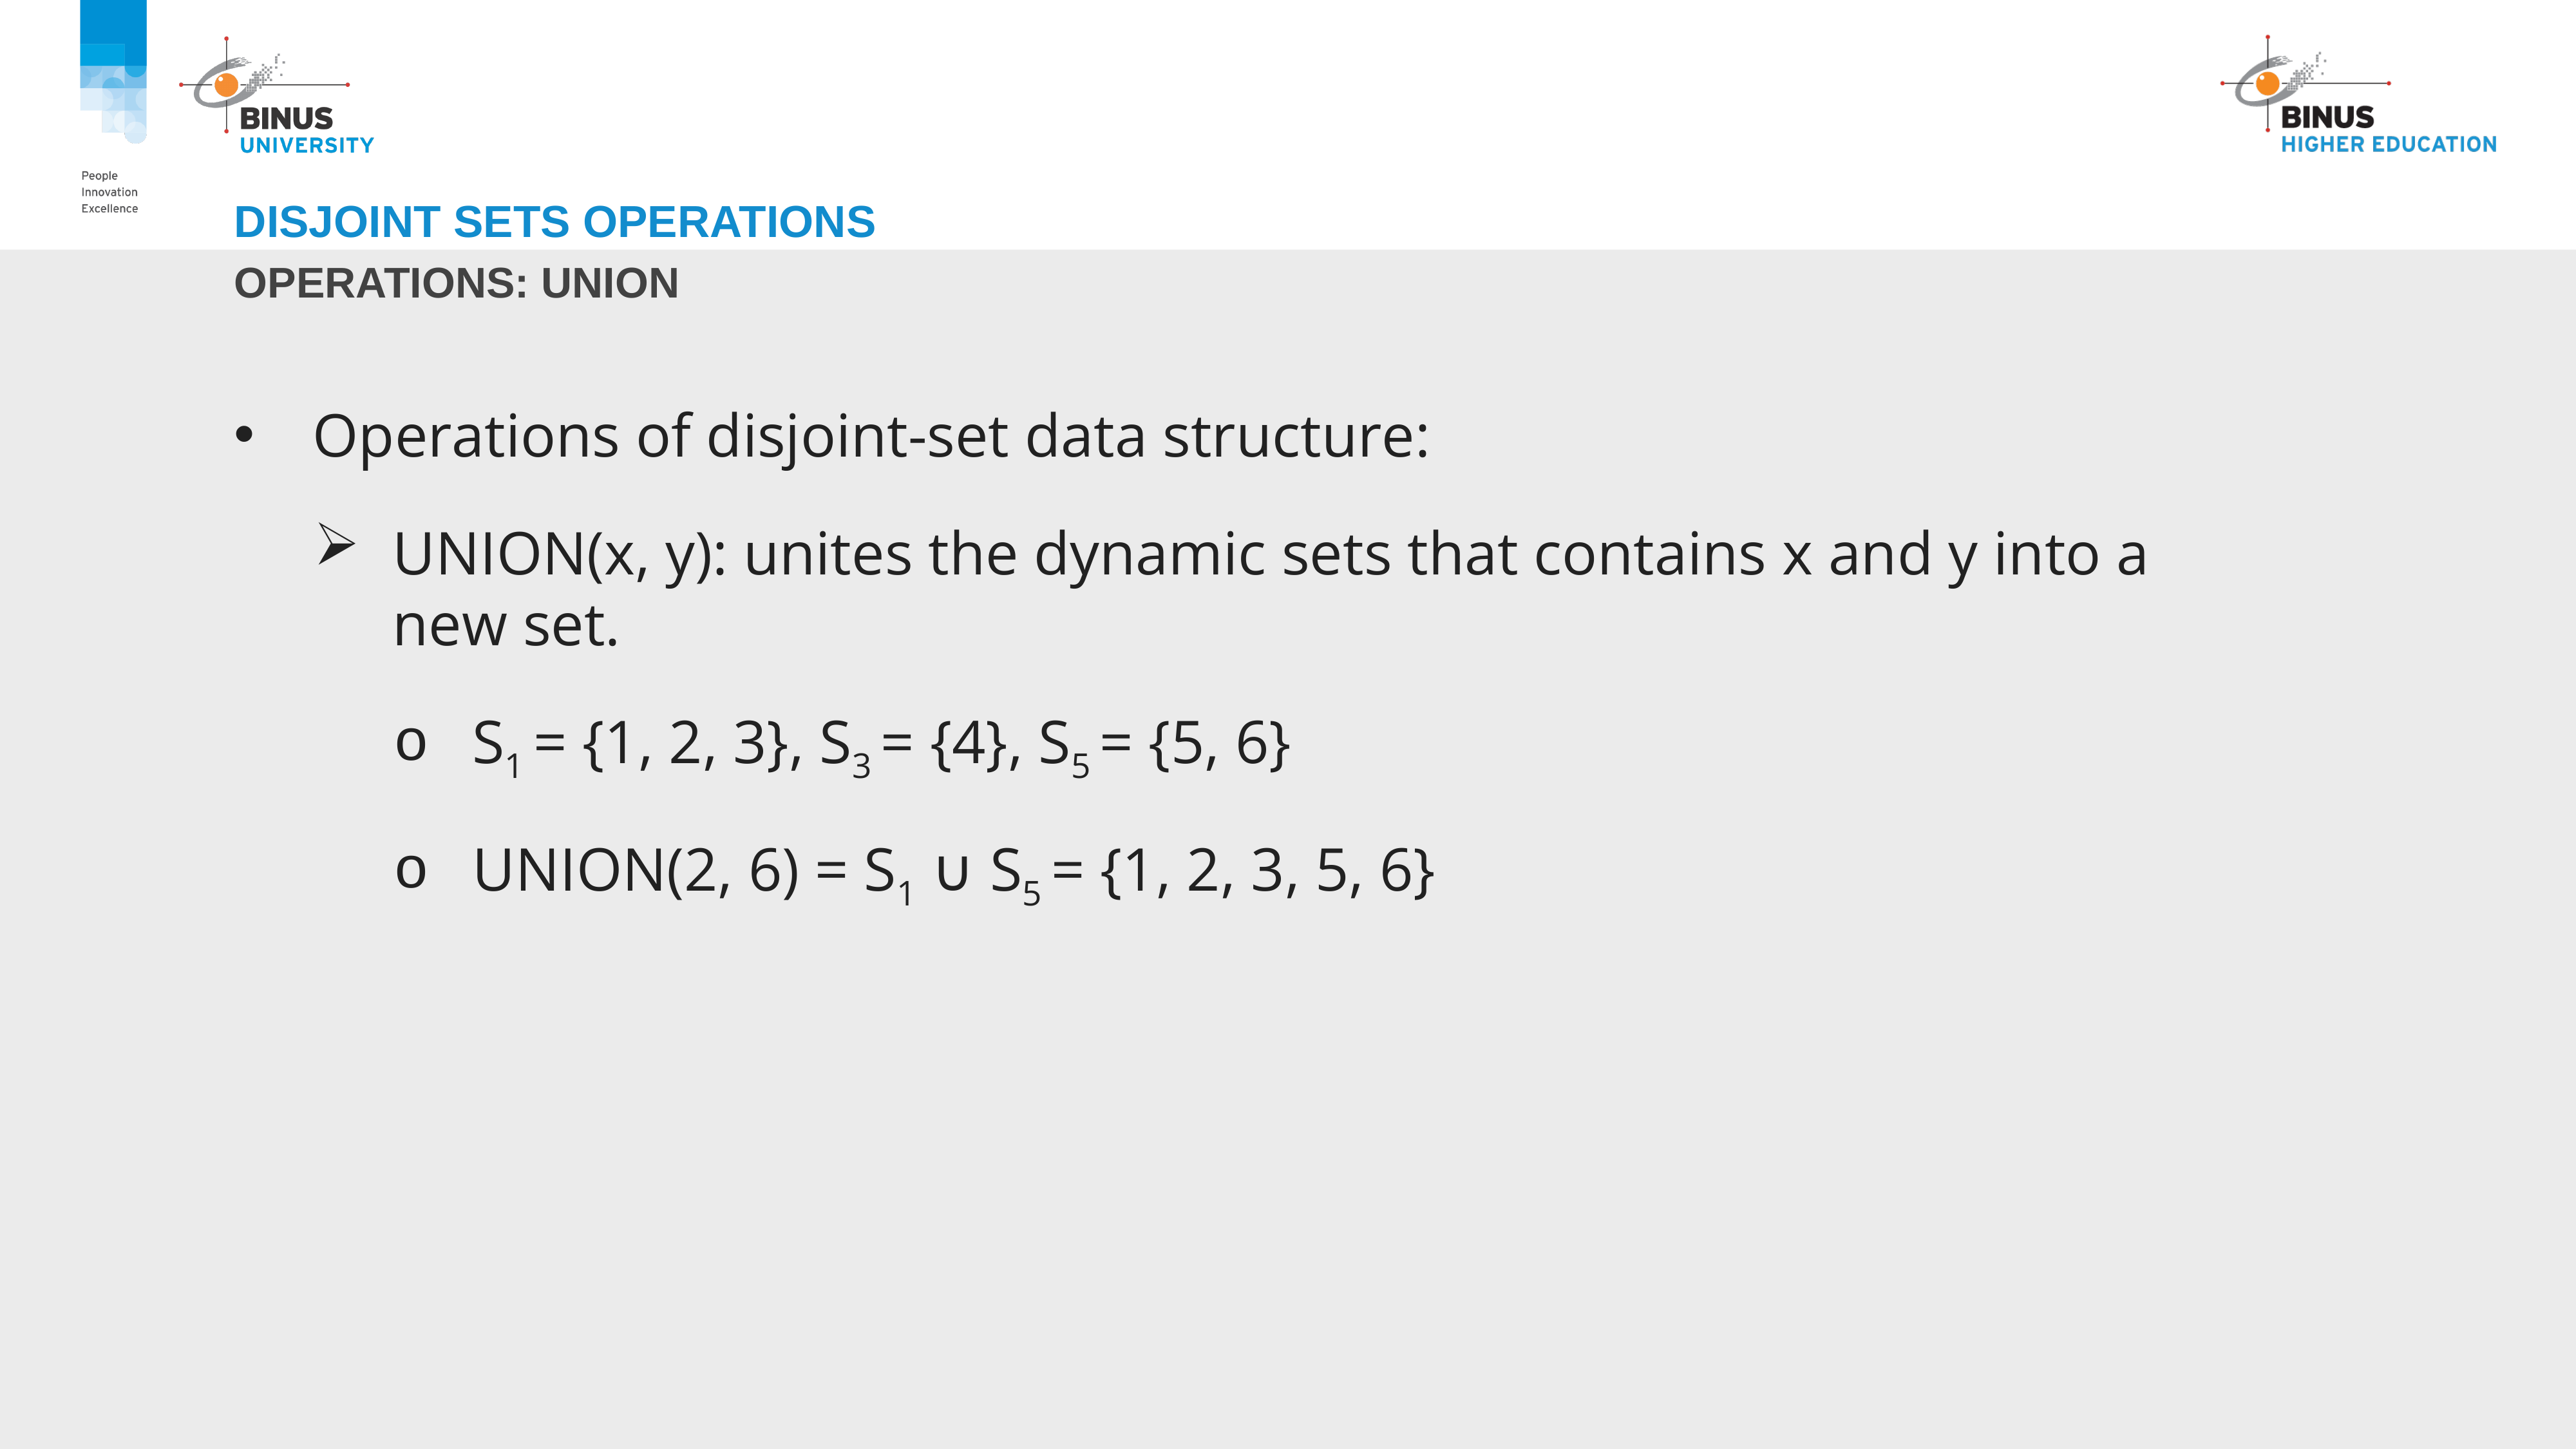

# Disjoint sets Operations
Operations: Union
Operations of disjoint-set data structure:
UNION(x, y): unites the dynamic sets that contains x and y into a new set.
S1 = {1, 2, 3}, S3 = {4}, S5 = {5, 6}
UNION(2, 6) = S1 ∪ S5 = {1, 2, 3, 5, 6}